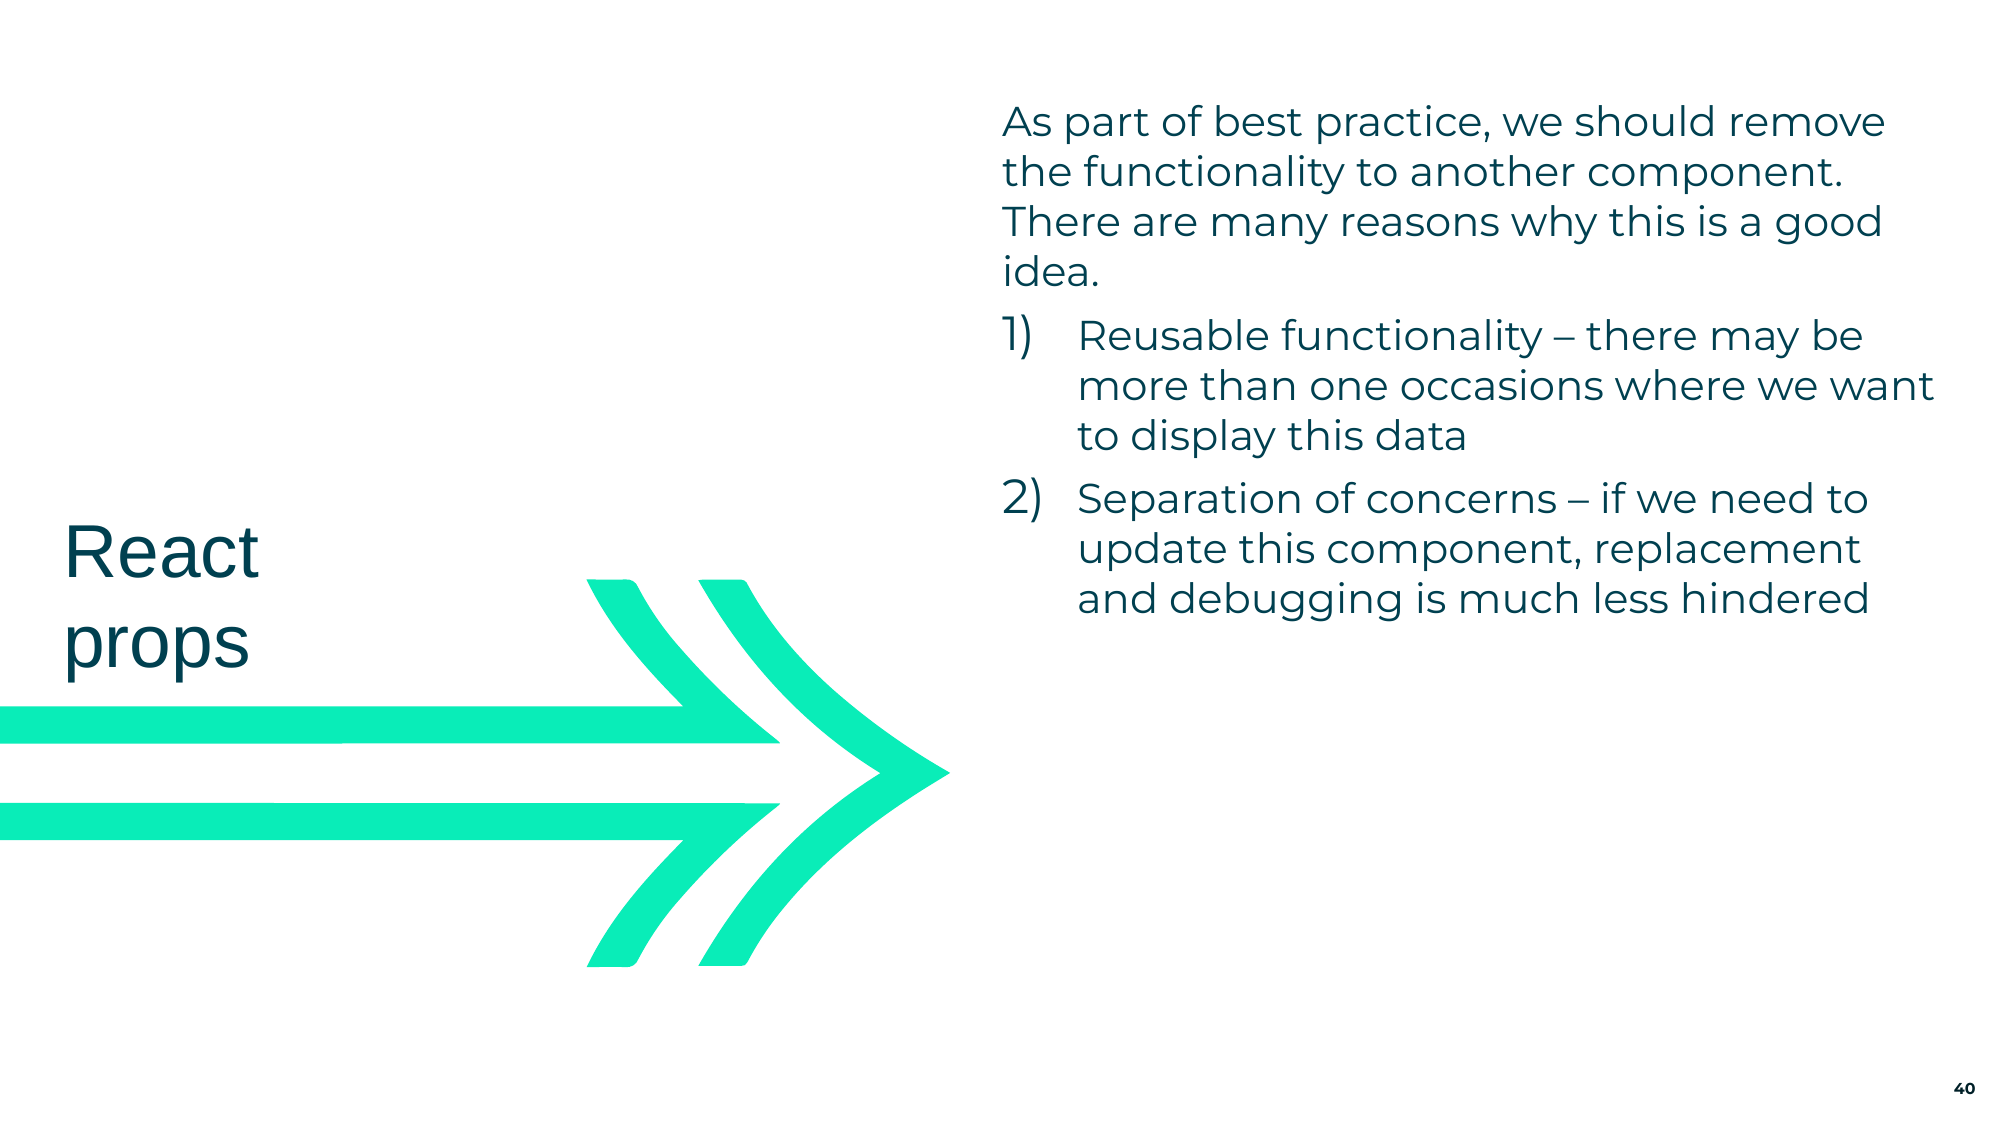

As part of best practice, we should remove the functionality to another component. There are many reasons why this is a good idea.
Reusable functionality – there may be more than one occasions where we want to display this data
Separation of concerns – if we need to update this component, replacement and debugging is much less hindered

React
props
40